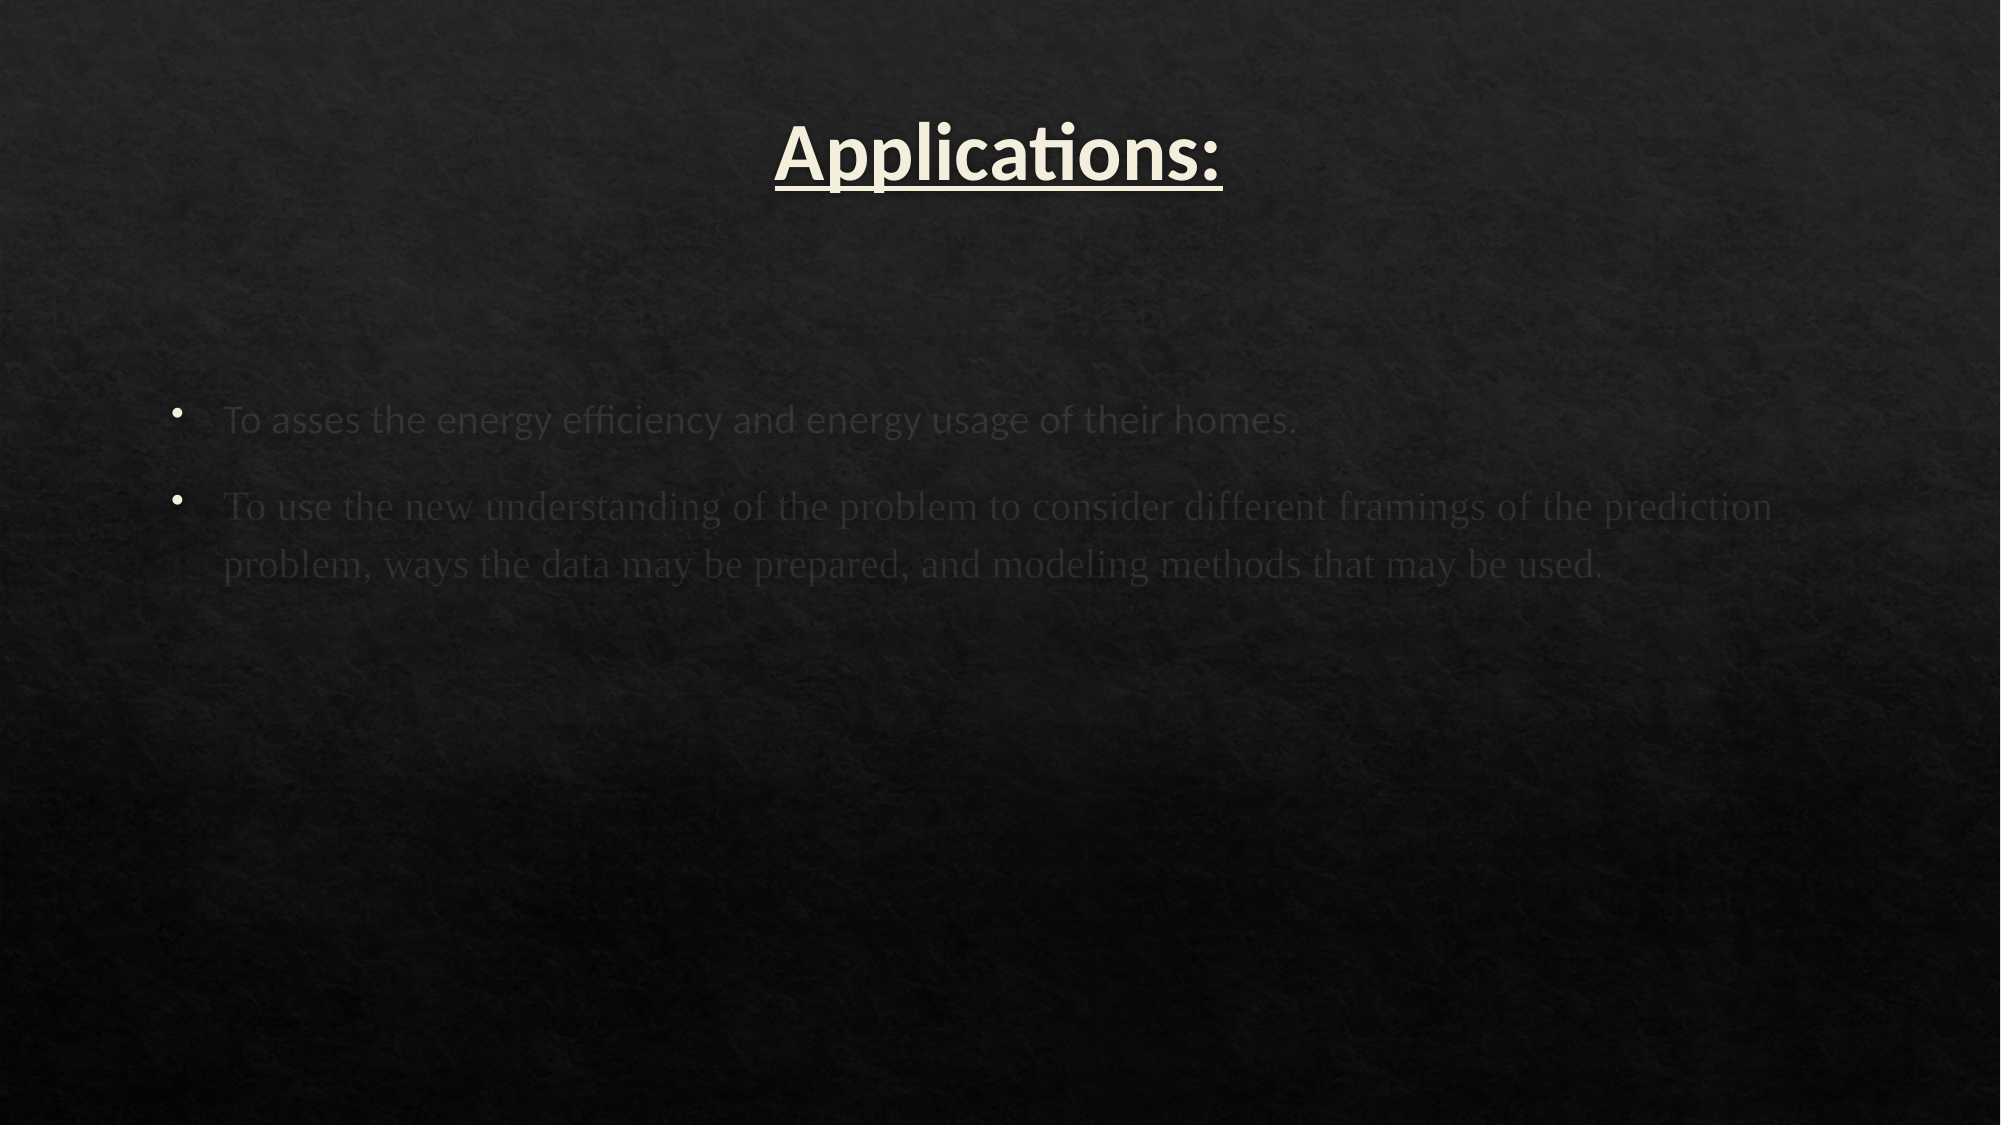

# Applications:
To asses the energy efficiency and energy usage of their homes.
To use the new understanding of the problem to consider different framings of the prediction problem, ways the data may be prepared, and modeling methods that may be used.